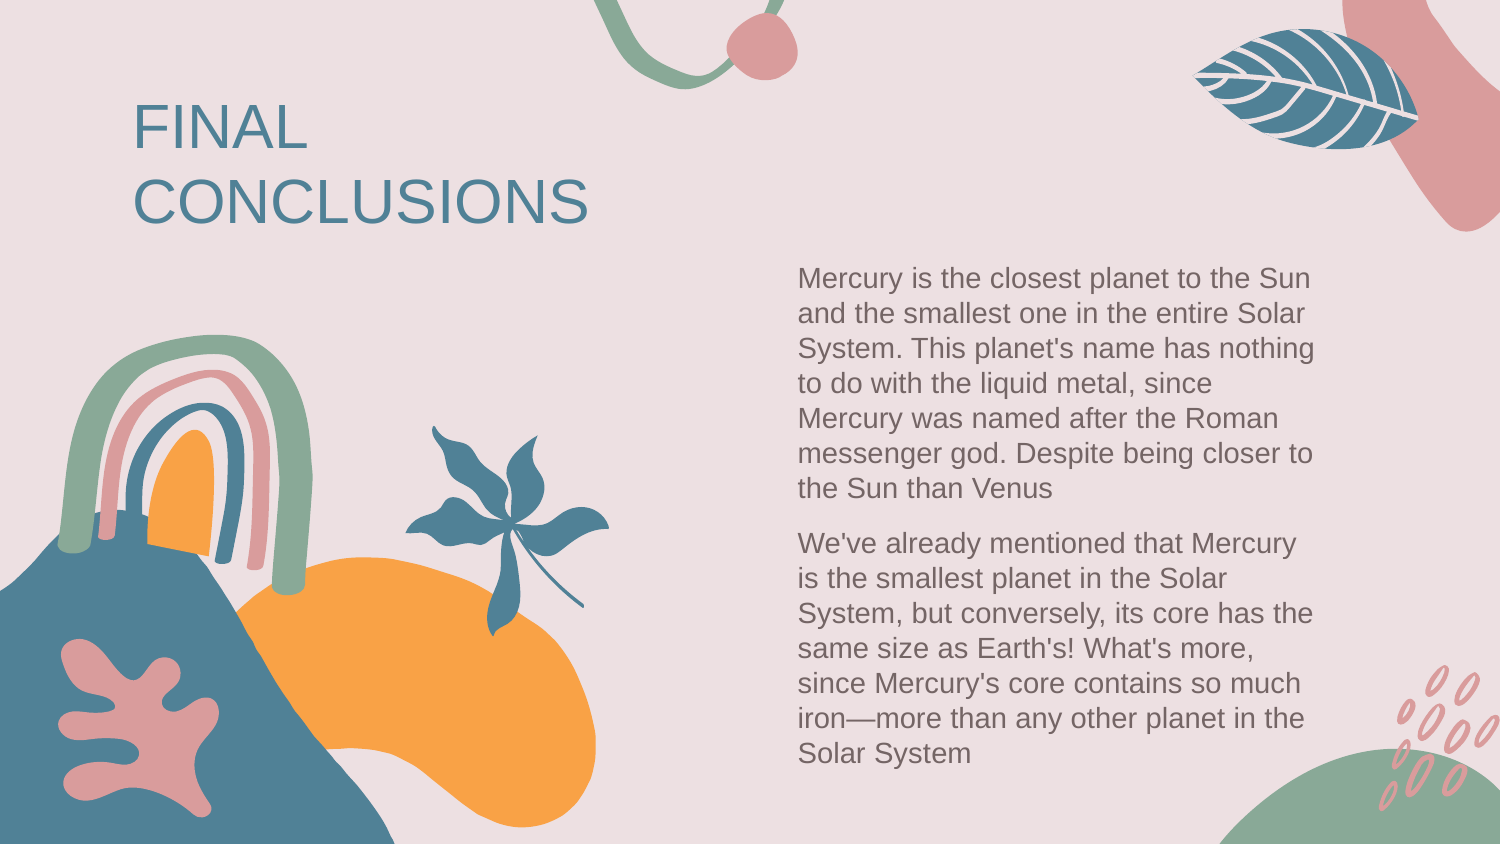

# FINAL CONCLUSIONS
Mercury is the closest planet to the Sun and the smallest one in the entire Solar System. This planet's name has nothing to do with the liquid metal, since Mercury was named after the Roman messenger god. Despite being closer to the Sun than Venus

We've already mentioned that Mercury is the smallest planet in the Solar System, but conversely, its core has the same size as Earth's! What's more, since Mercury's core contains so much iron—more than any other planet in the Solar System